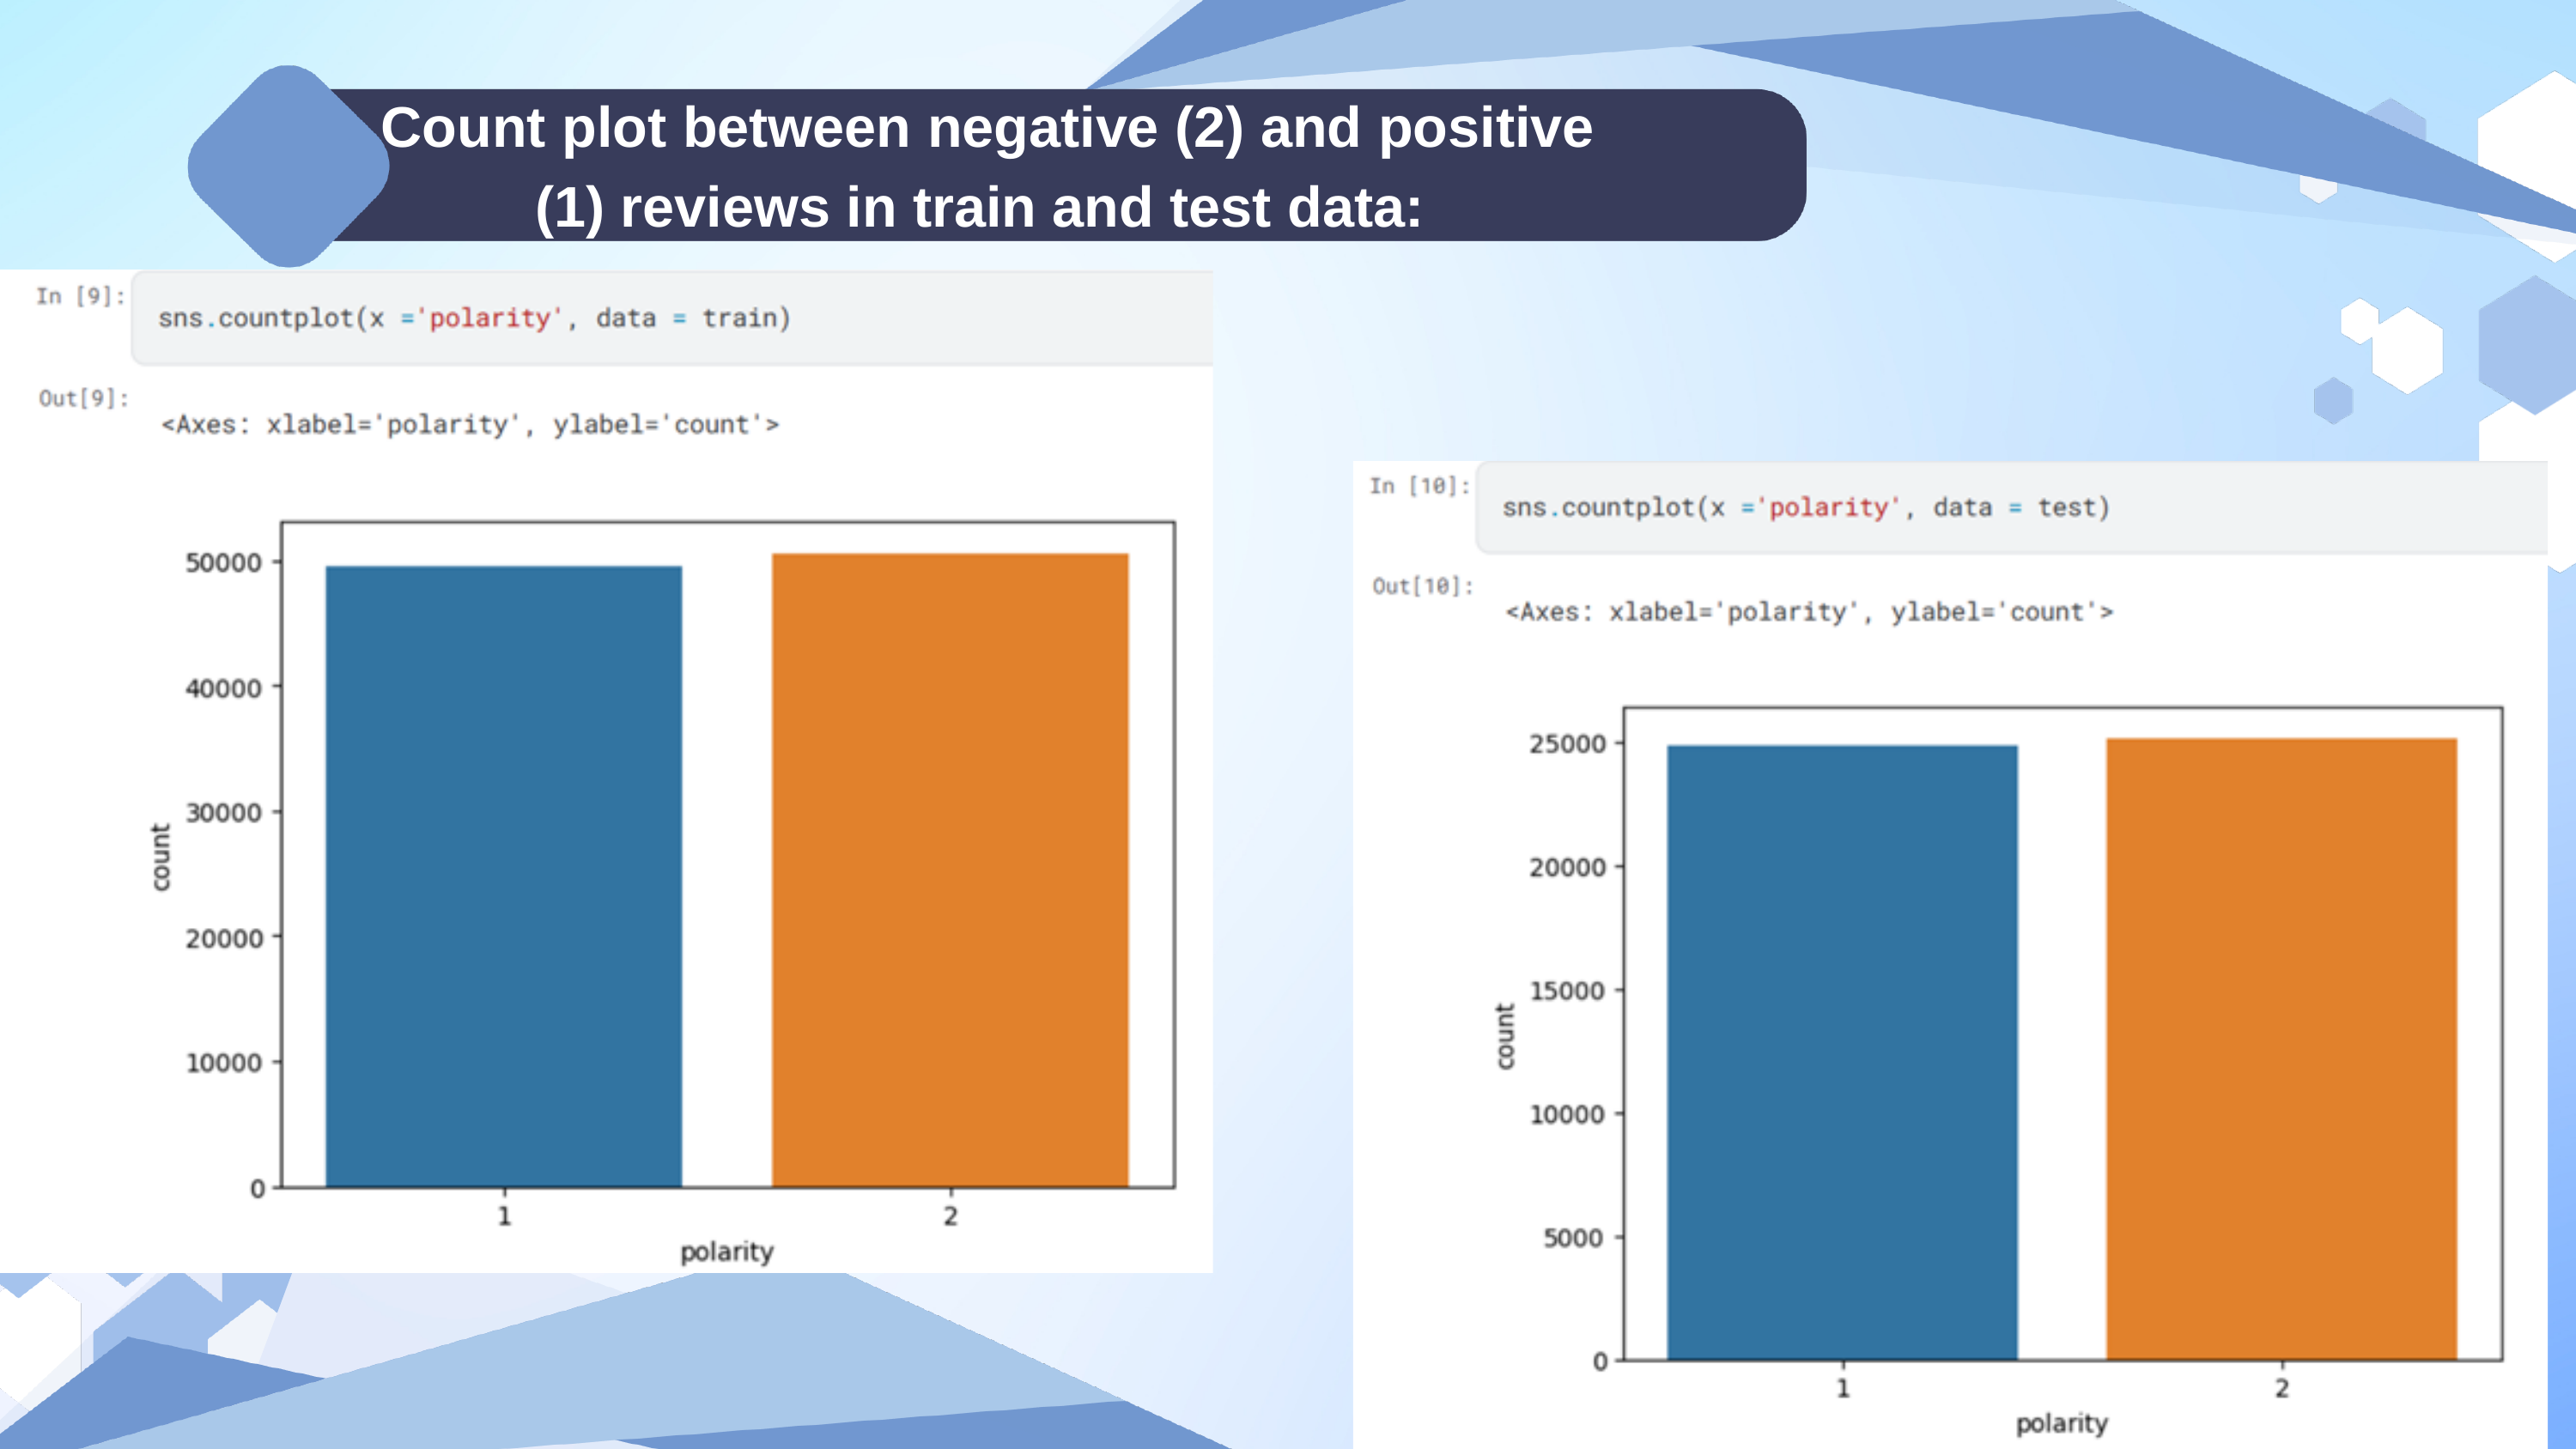

Count plot between negative (2) and positive (1) reviews in train and test data: